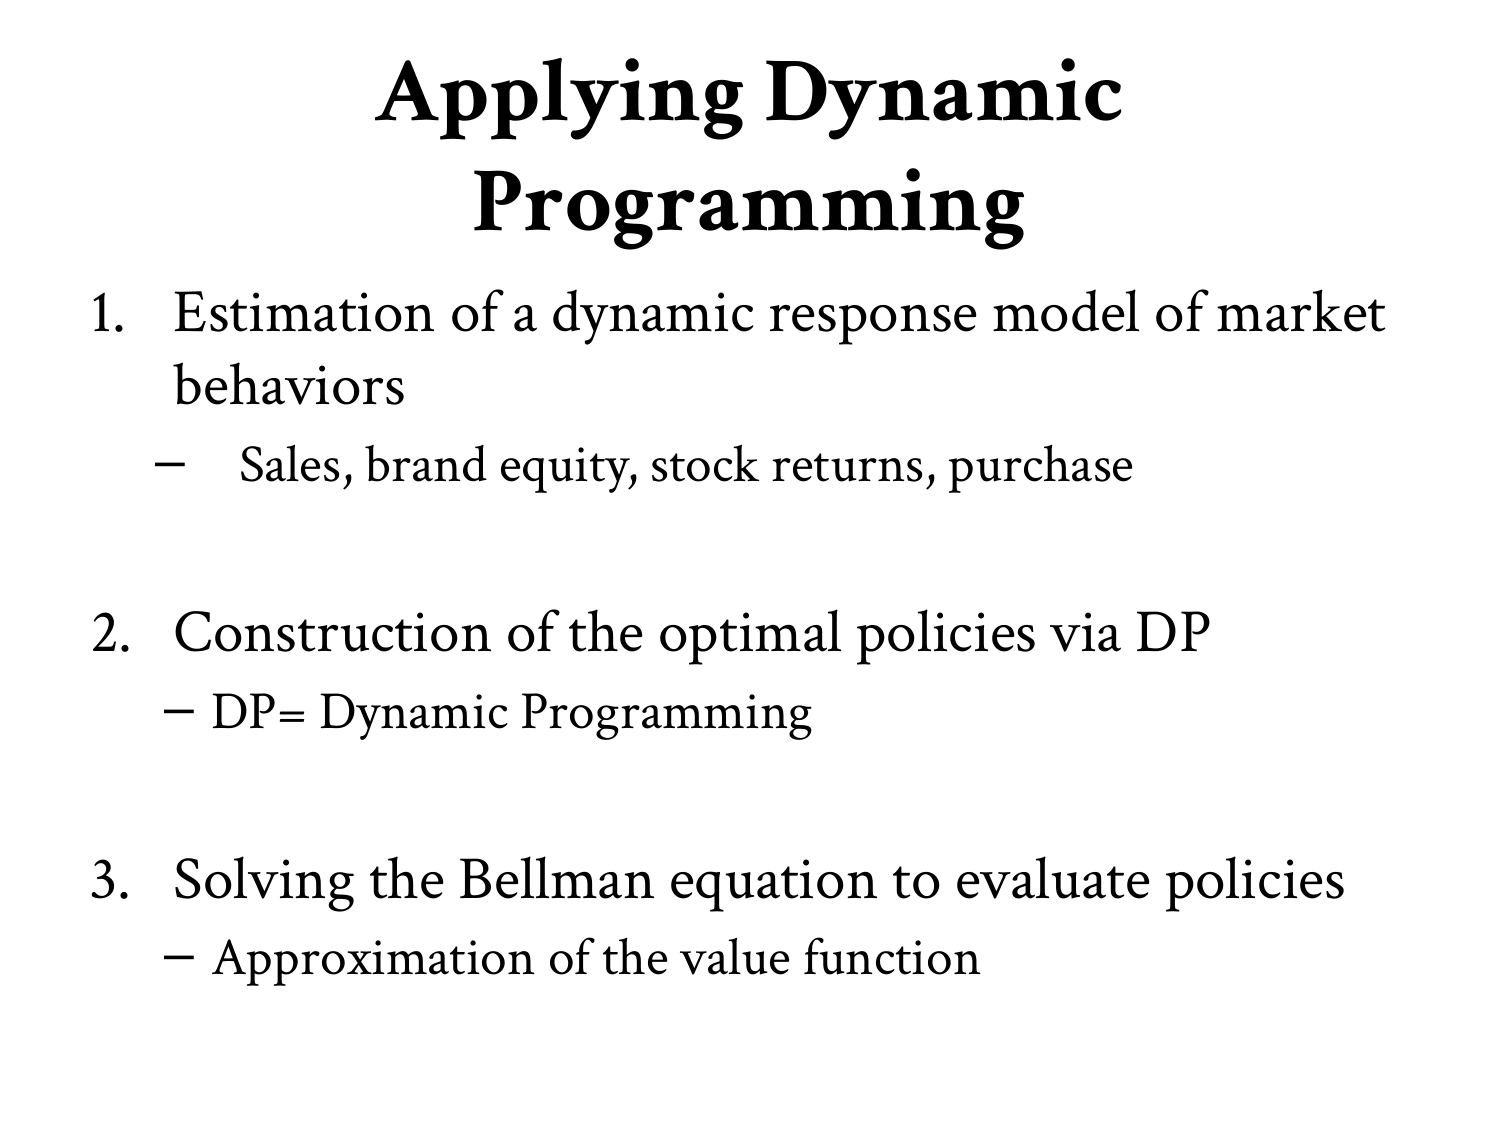

# Applying Dynamic Programming
Estimation of a dynamic response model of market behaviors
Sales, brand equity, stock returns, purchase

Construction of the optimal policies via DP
DP= Dynamic Programming

Solving the Bellman equation to evaluate policies
Approximation of the value function